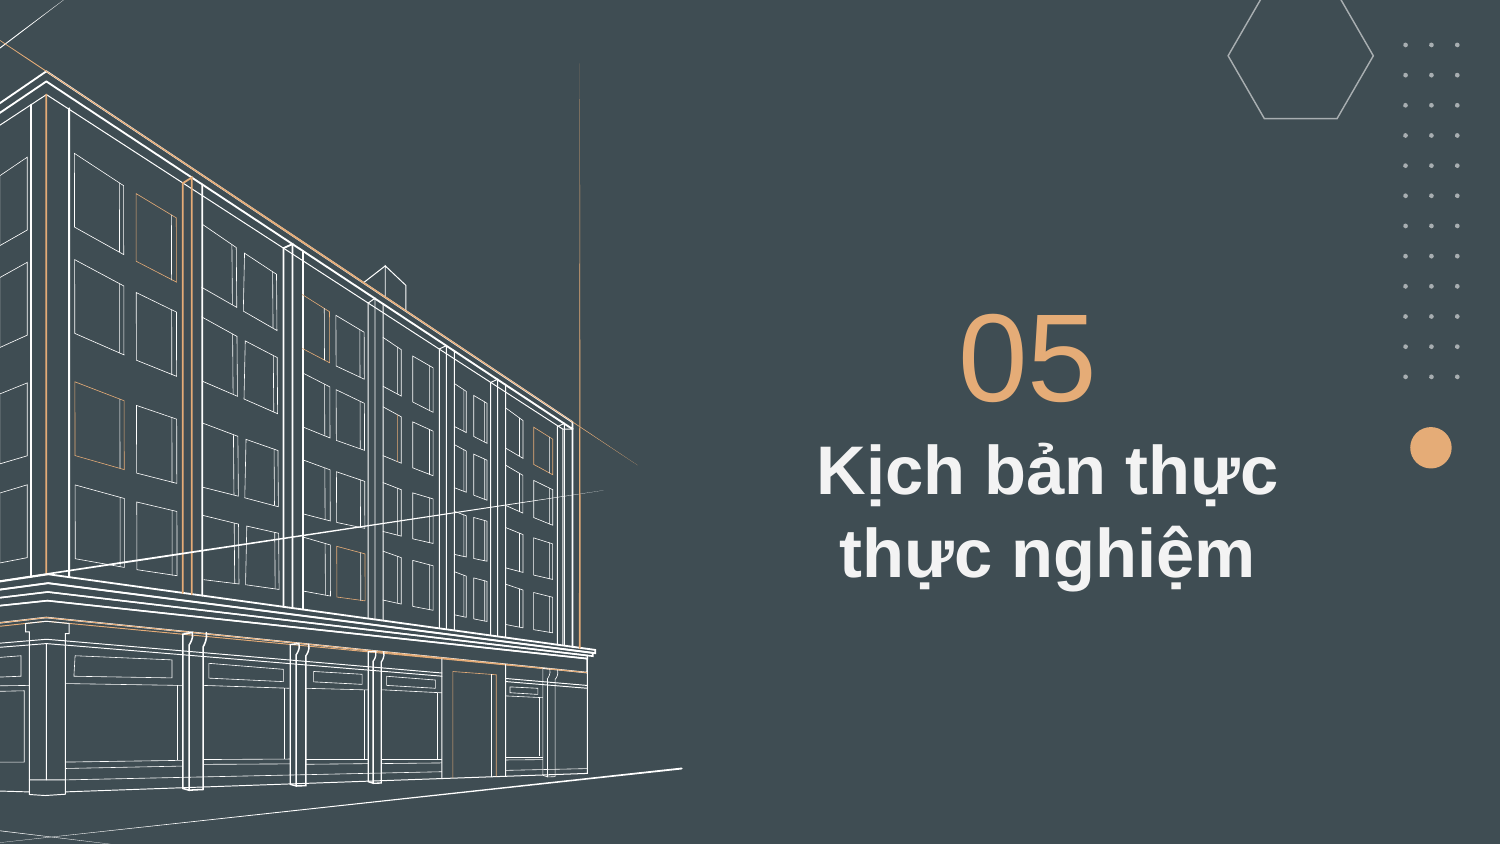

05
# Kịch bản thực thực nghiệm